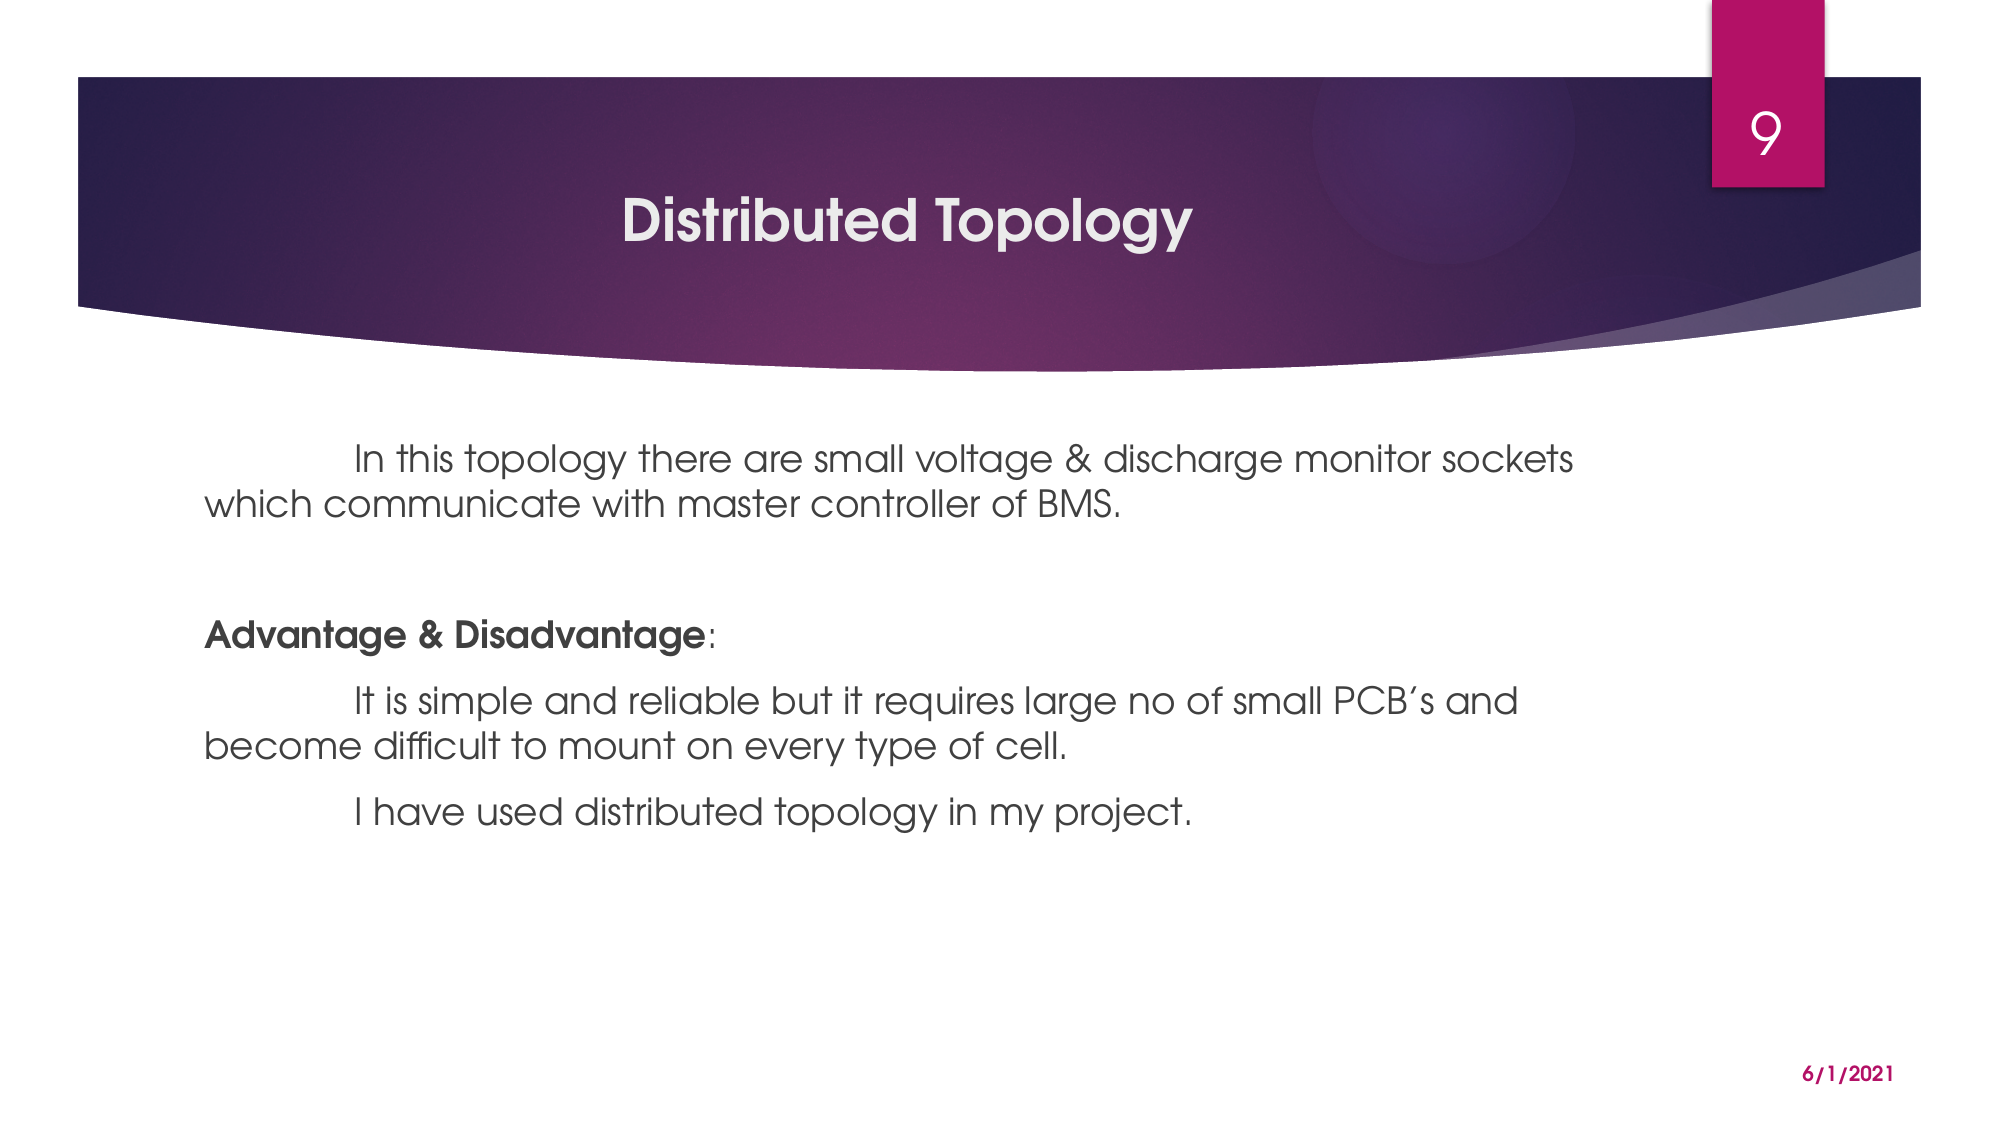

9
# Distributed Topology
	In this topology there are small voltage & discharge monitor sockets which communicate with master controller of BMS.

Advantage & Disadvantage:
	It is simple and reliable but it requires large no of small PCB’s and become difficult to mount on every type of cell.
  	I have used distributed topology in my project.
6/1/2021